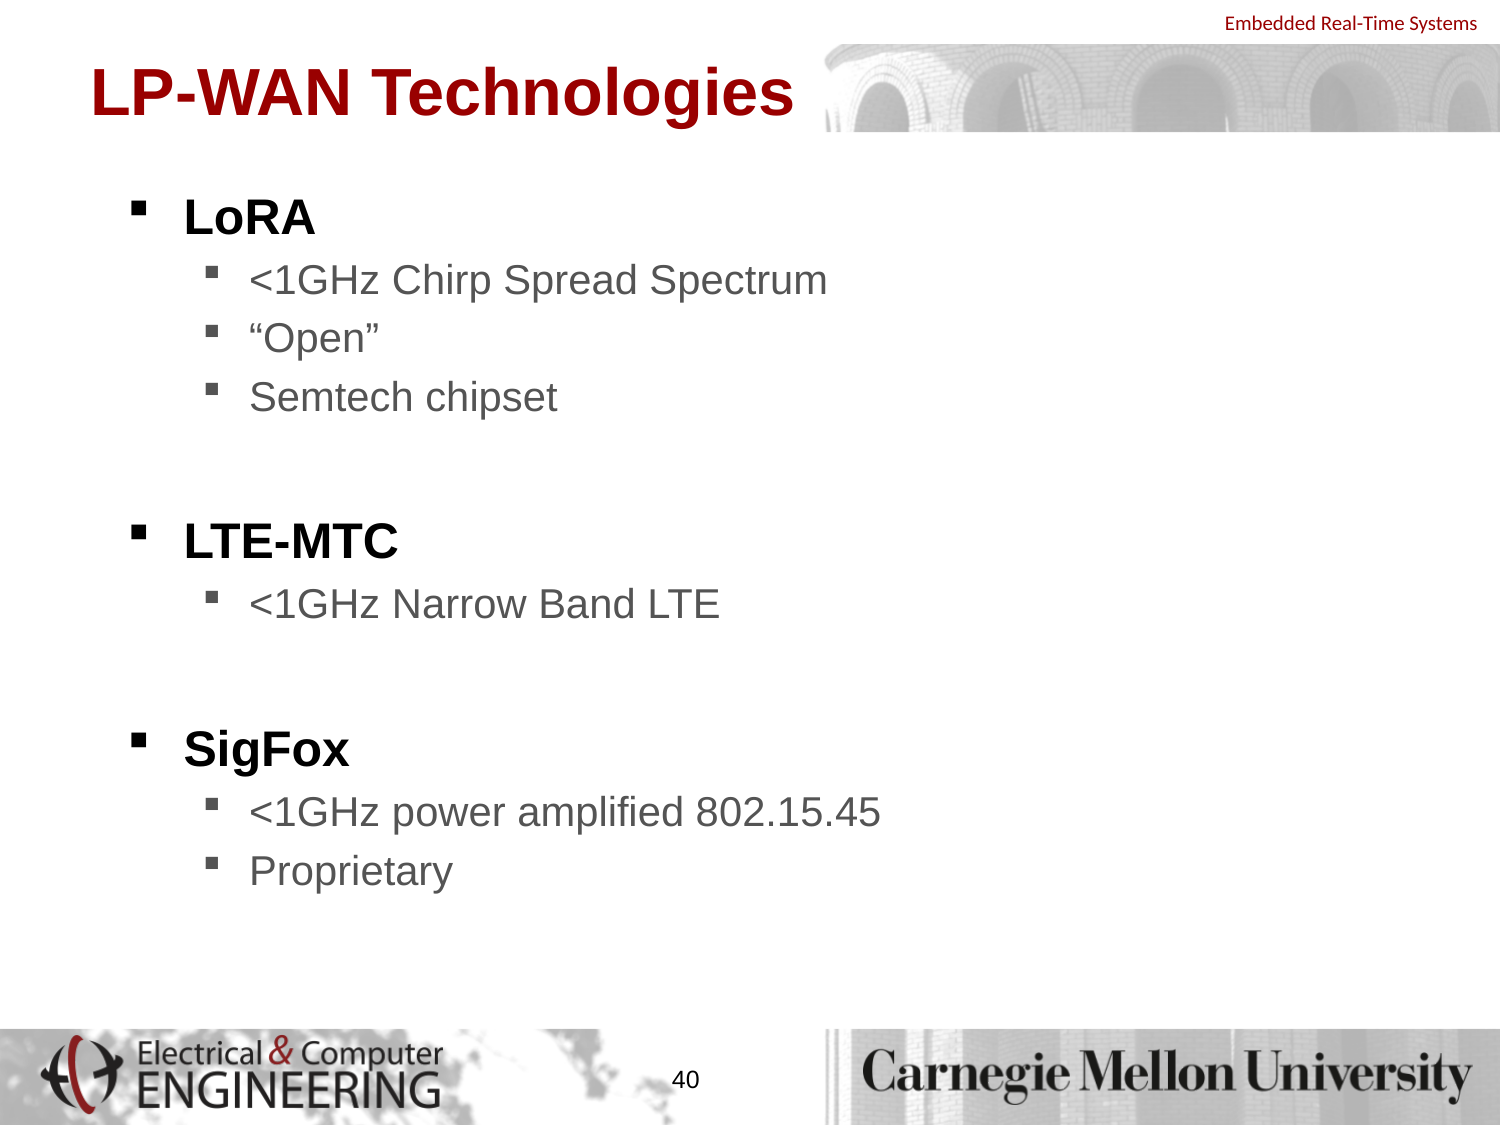

# LP-WAN Technologies
LoRA
<1GHz Chirp Spread Spectrum
“Open”
Semtech chipset

LTE-MTC
<1GHz Narrow Band LTE

SigFox
<1GHz power amplified 802.15.45
Proprietary
40